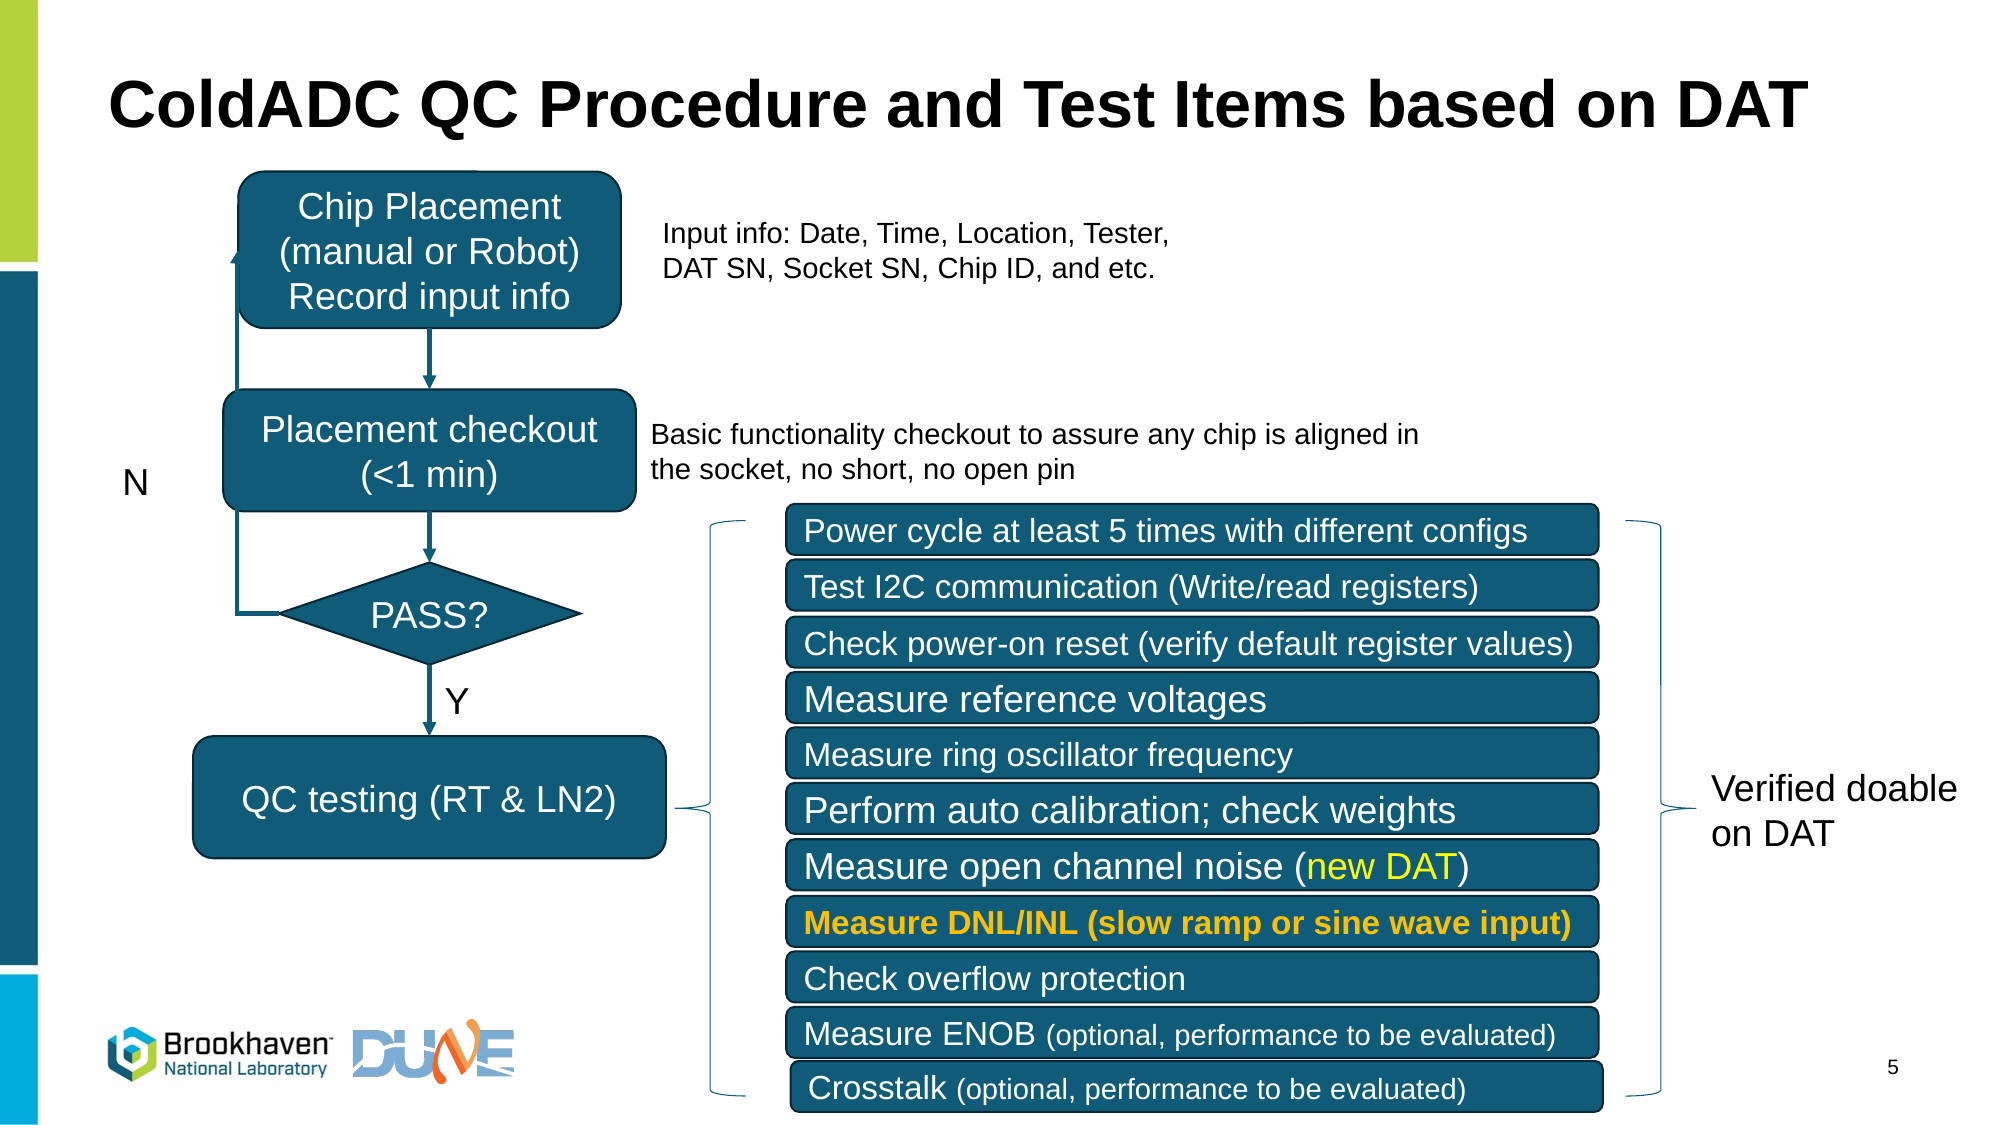

# ColdADC QC Procedure and Test Items based on DAT
Chip Placement
(manual or Robot)
Record input info
Input info: Date, Time, Location, Tester, DAT SN, Socket SN, Chip ID, and etc.
Placement checkout
(<1 min)
Basic functionality checkout to assure any chip is aligned in the socket, no short, no open pin
N
Power cycle at least 5 times with different configs

Test I2C communication (Write/read registers)
PASS?
Check power-on reset (verify default register values)
Y
Measure reference voltages
Measure ring oscillator frequency
QC testing (RT & LN2)
Verified doable on DAT
Perform auto calibration; check weights
Measure open channel noise (new DAT)
Measure DNL/INL (slow ramp or sine wave input)
Check overflow protection
Measure ENOB (optional, performance to be evaluated)
5
Crosstalk (optional, performance to be evaluated)